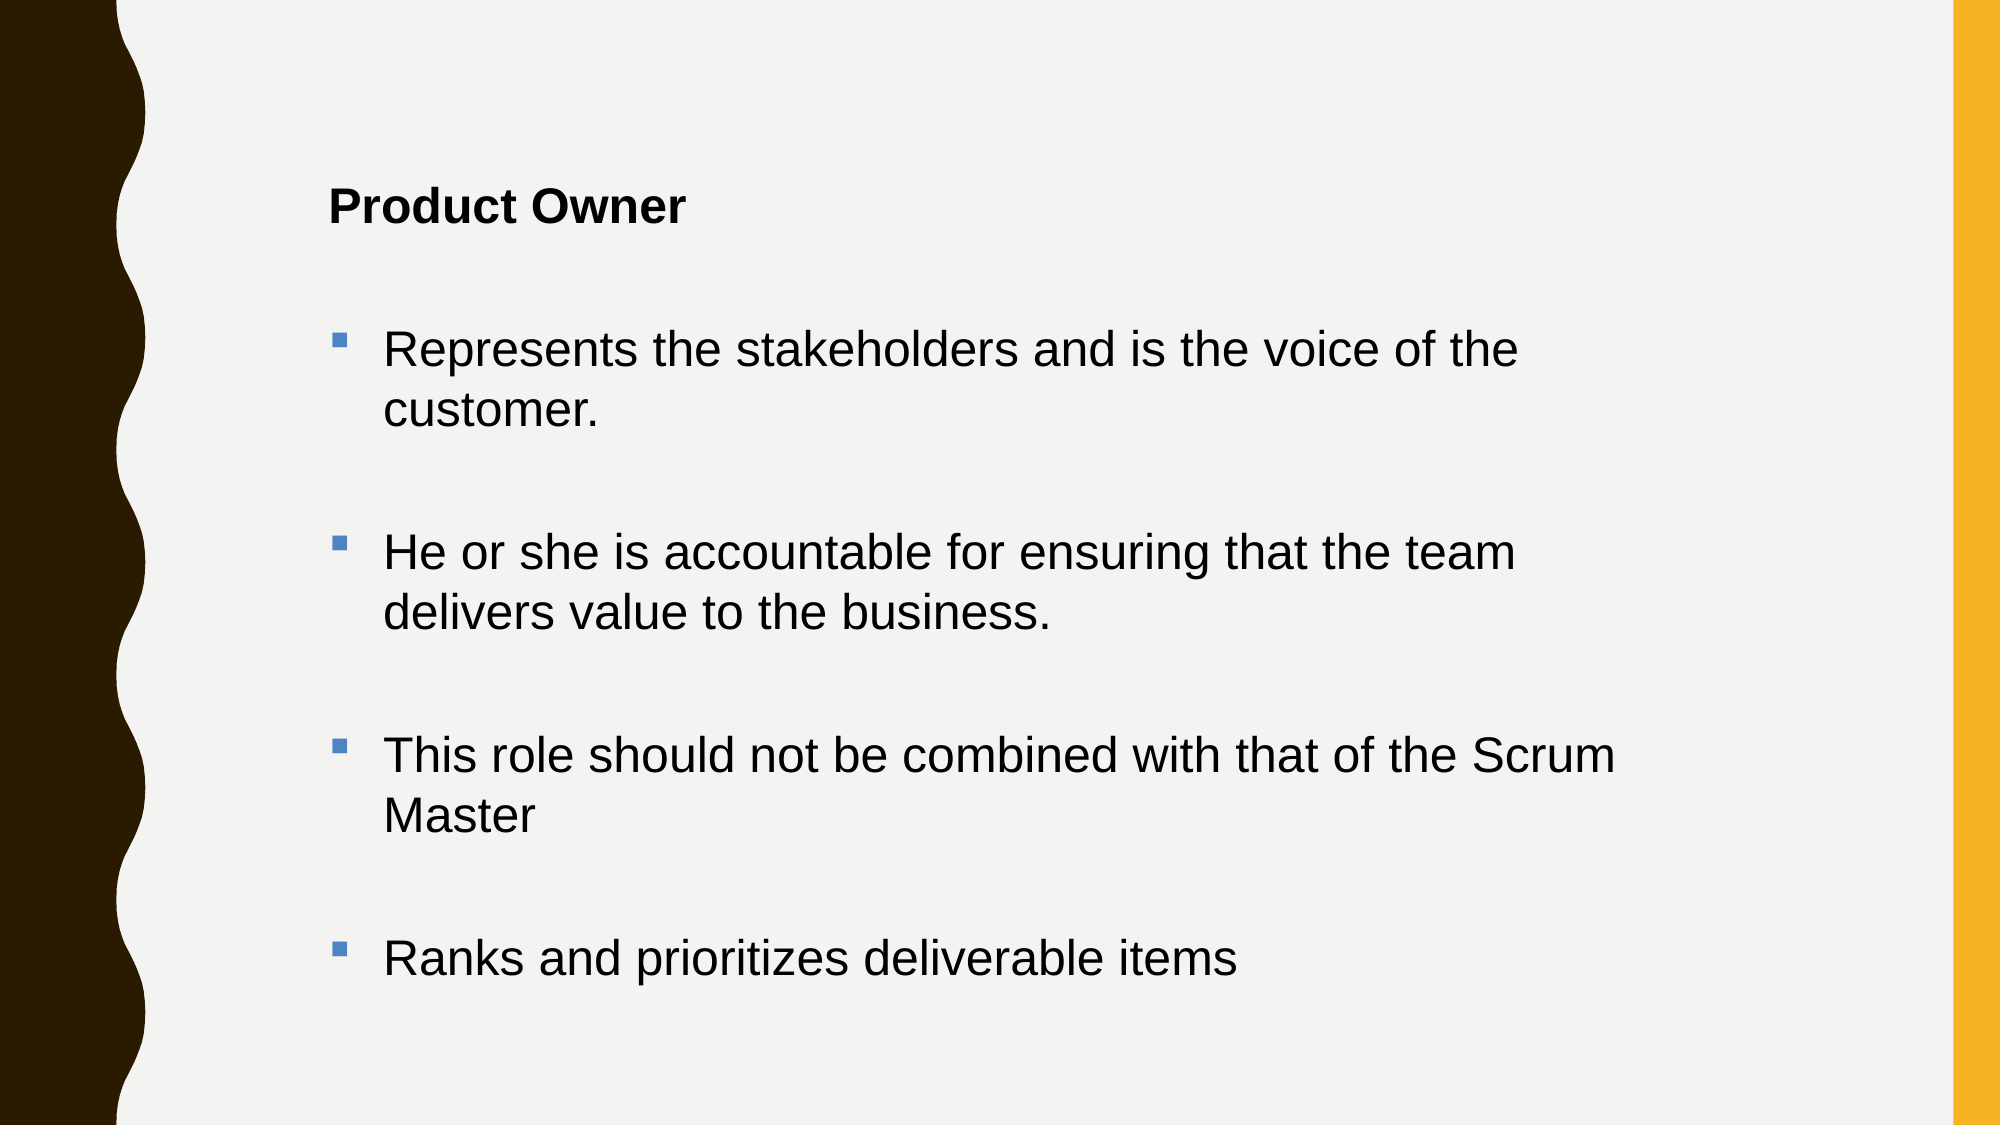

Product Owner

Represents the stakeholders and is the voice of the customer.

He or she is accountable for ensuring that the team delivers value to the business.

This role should not be combined with that of the Scrum Master

Ranks and prioritizes deliverable items